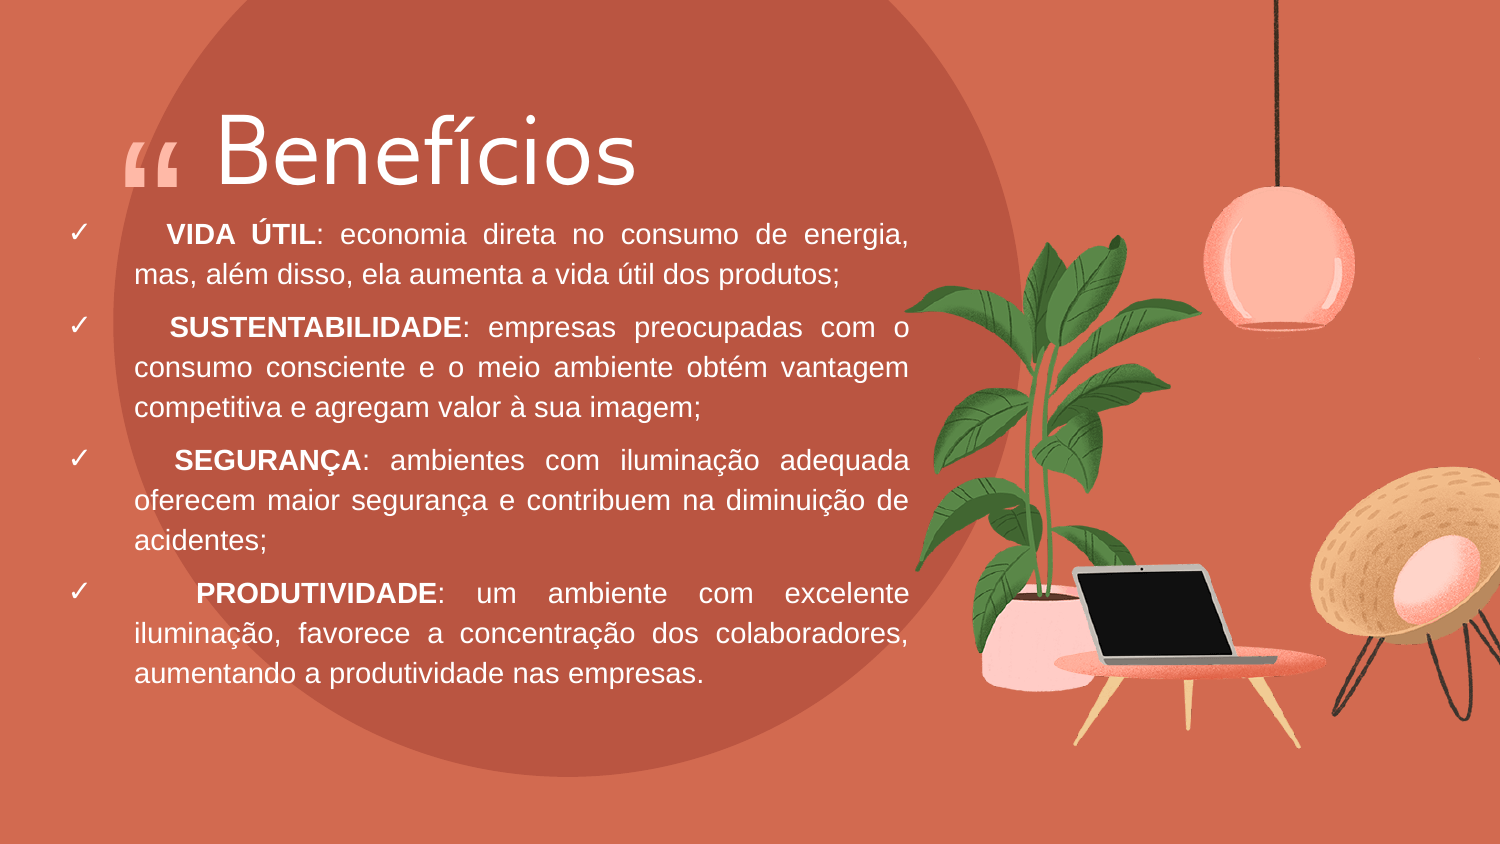

# Benefícios

  VIDA ÚTIL: economia direta no consumo de energia, mas, além disso, ela aumenta a vida útil dos produtos;
  SUSTENTABILIDADE: empresas preocupadas com o consumo consciente e o meio ambiente obtém vantagem competitiva e agregam valor à sua imagem;
  SEGURANÇA: ambientes com iluminação adequada oferecem maior segurança e contribuem na diminuição de acidentes;
  PRODUTIVIDADE: um ambiente com excelente iluminação, favorece a concentração dos colaboradores, aumentando a produtividade nas empresas.